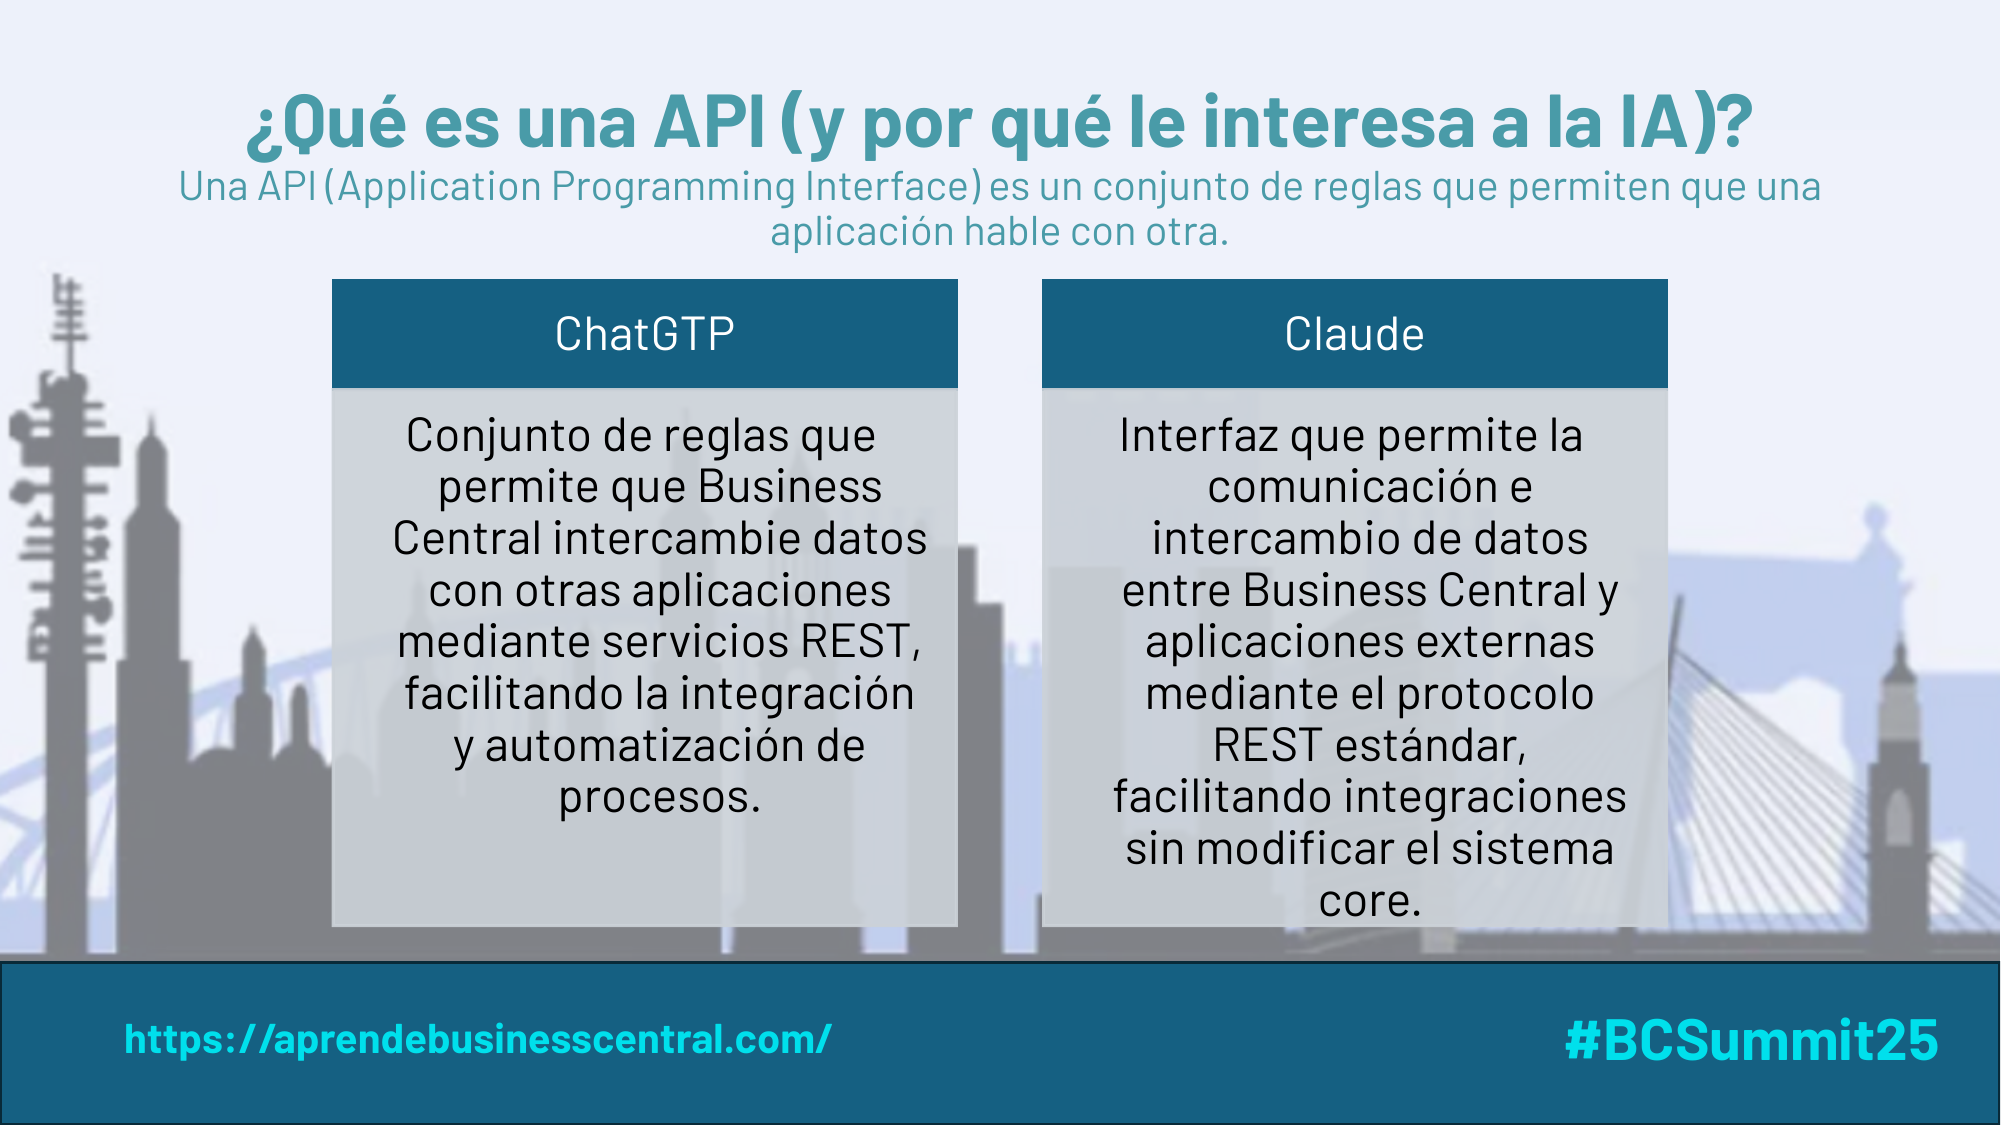

# ¿Qué es una API (y por qué le interesa a la IA)? Una API (Application Programming Interface) es un conjunto de reglas que permiten que una aplicación hable con otra.
ChatGTP
Conjunto de reglas que permite que Business Central intercambie datos con otras aplicaciones mediante servicios REST, facilitando la integración y automatización de procesos.
Claude
Interfaz que permite la comunicación e intercambio de datos entre Business Central y aplicaciones externas mediante el protocolo REST estándar, facilitando integraciones sin modificar el sistema core.